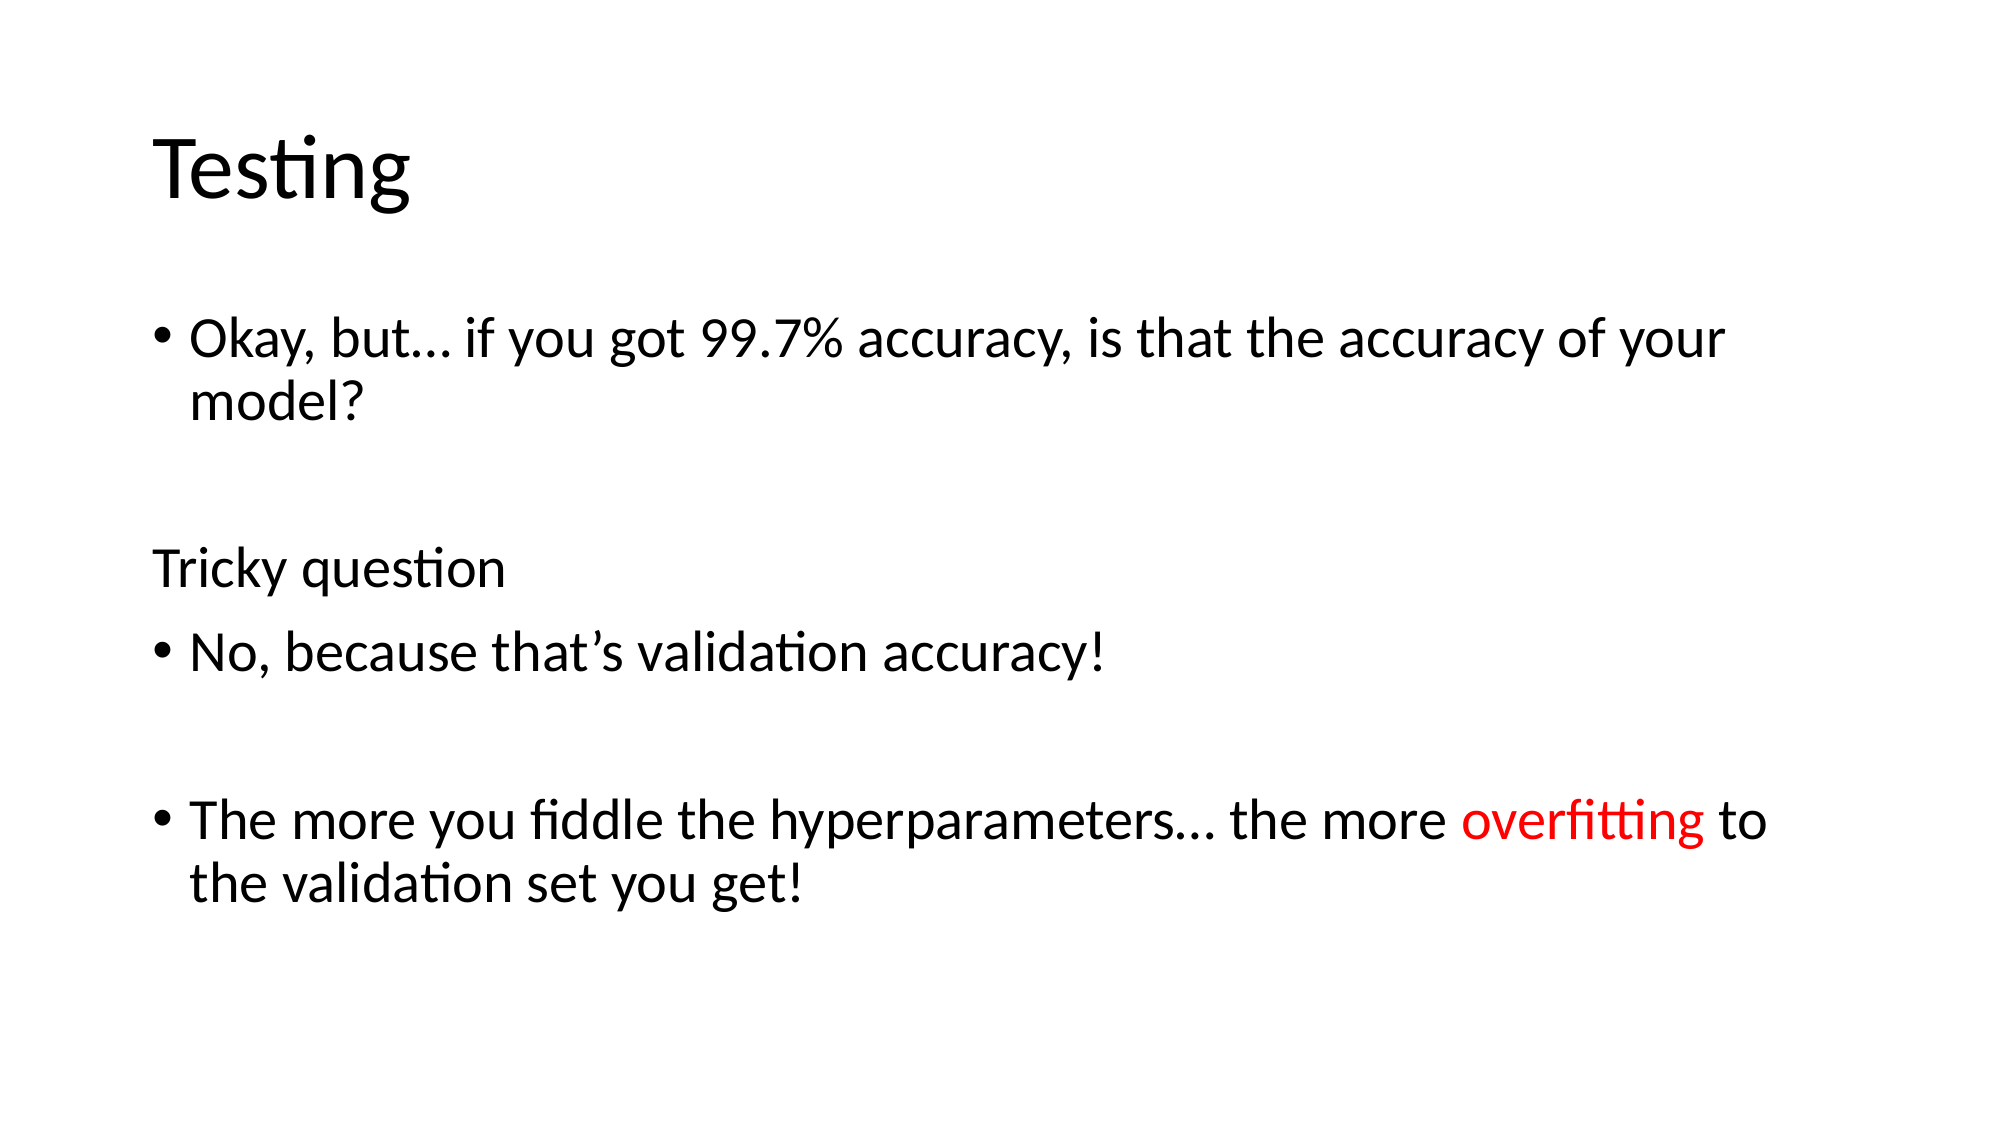

# Testing
Okay, but… if you got 99.7% accuracy, is that the accuracy of your model?

Tricky question
No, because that’s validation accuracy!

The more you fiddle the hyperparameters… the more overfitting to the validation set you get!